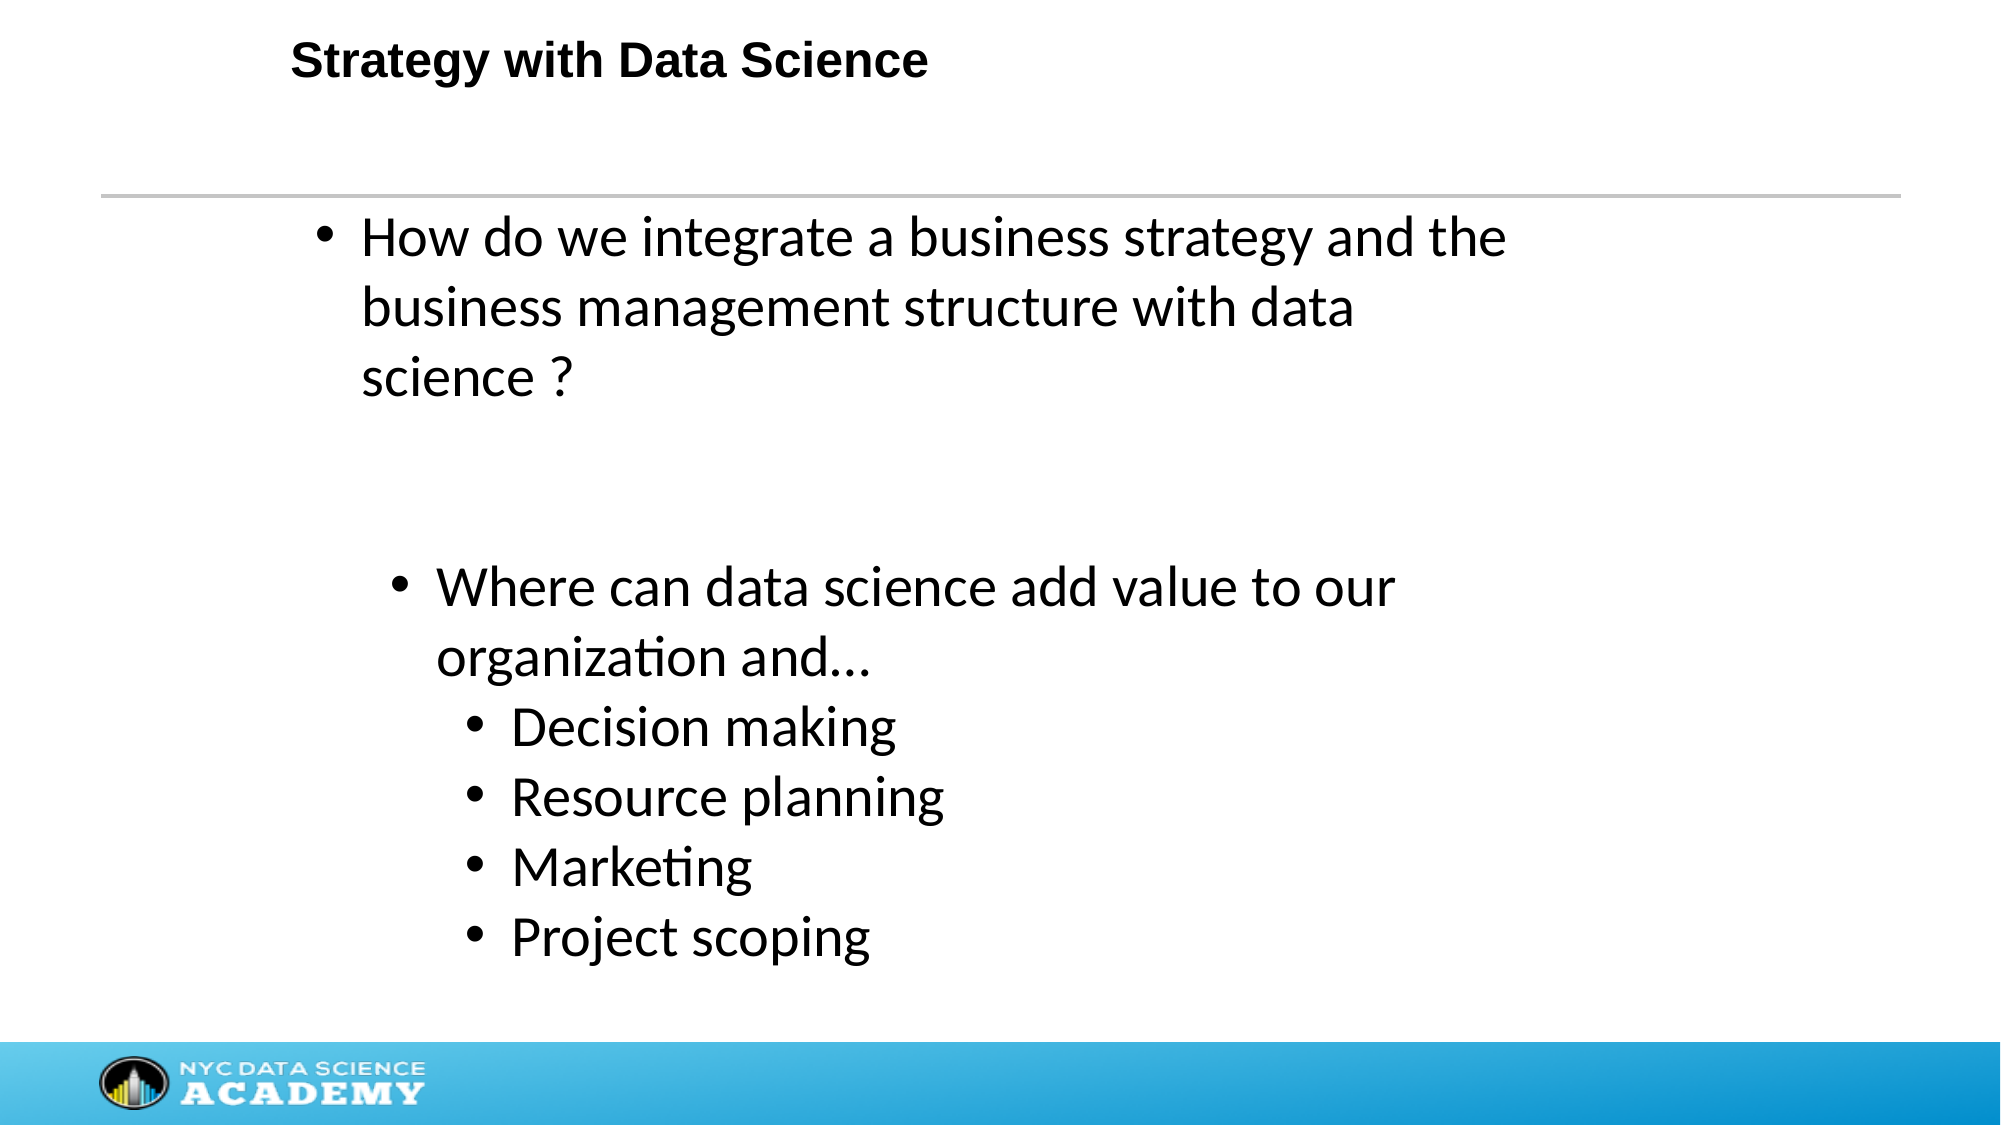

Strategy with Data Science
How do we integrate a business strategy and the business management structure with data science ?

Where can data science add value to our organization and…
Decision making
Resource planning
Marketing
Project scoping